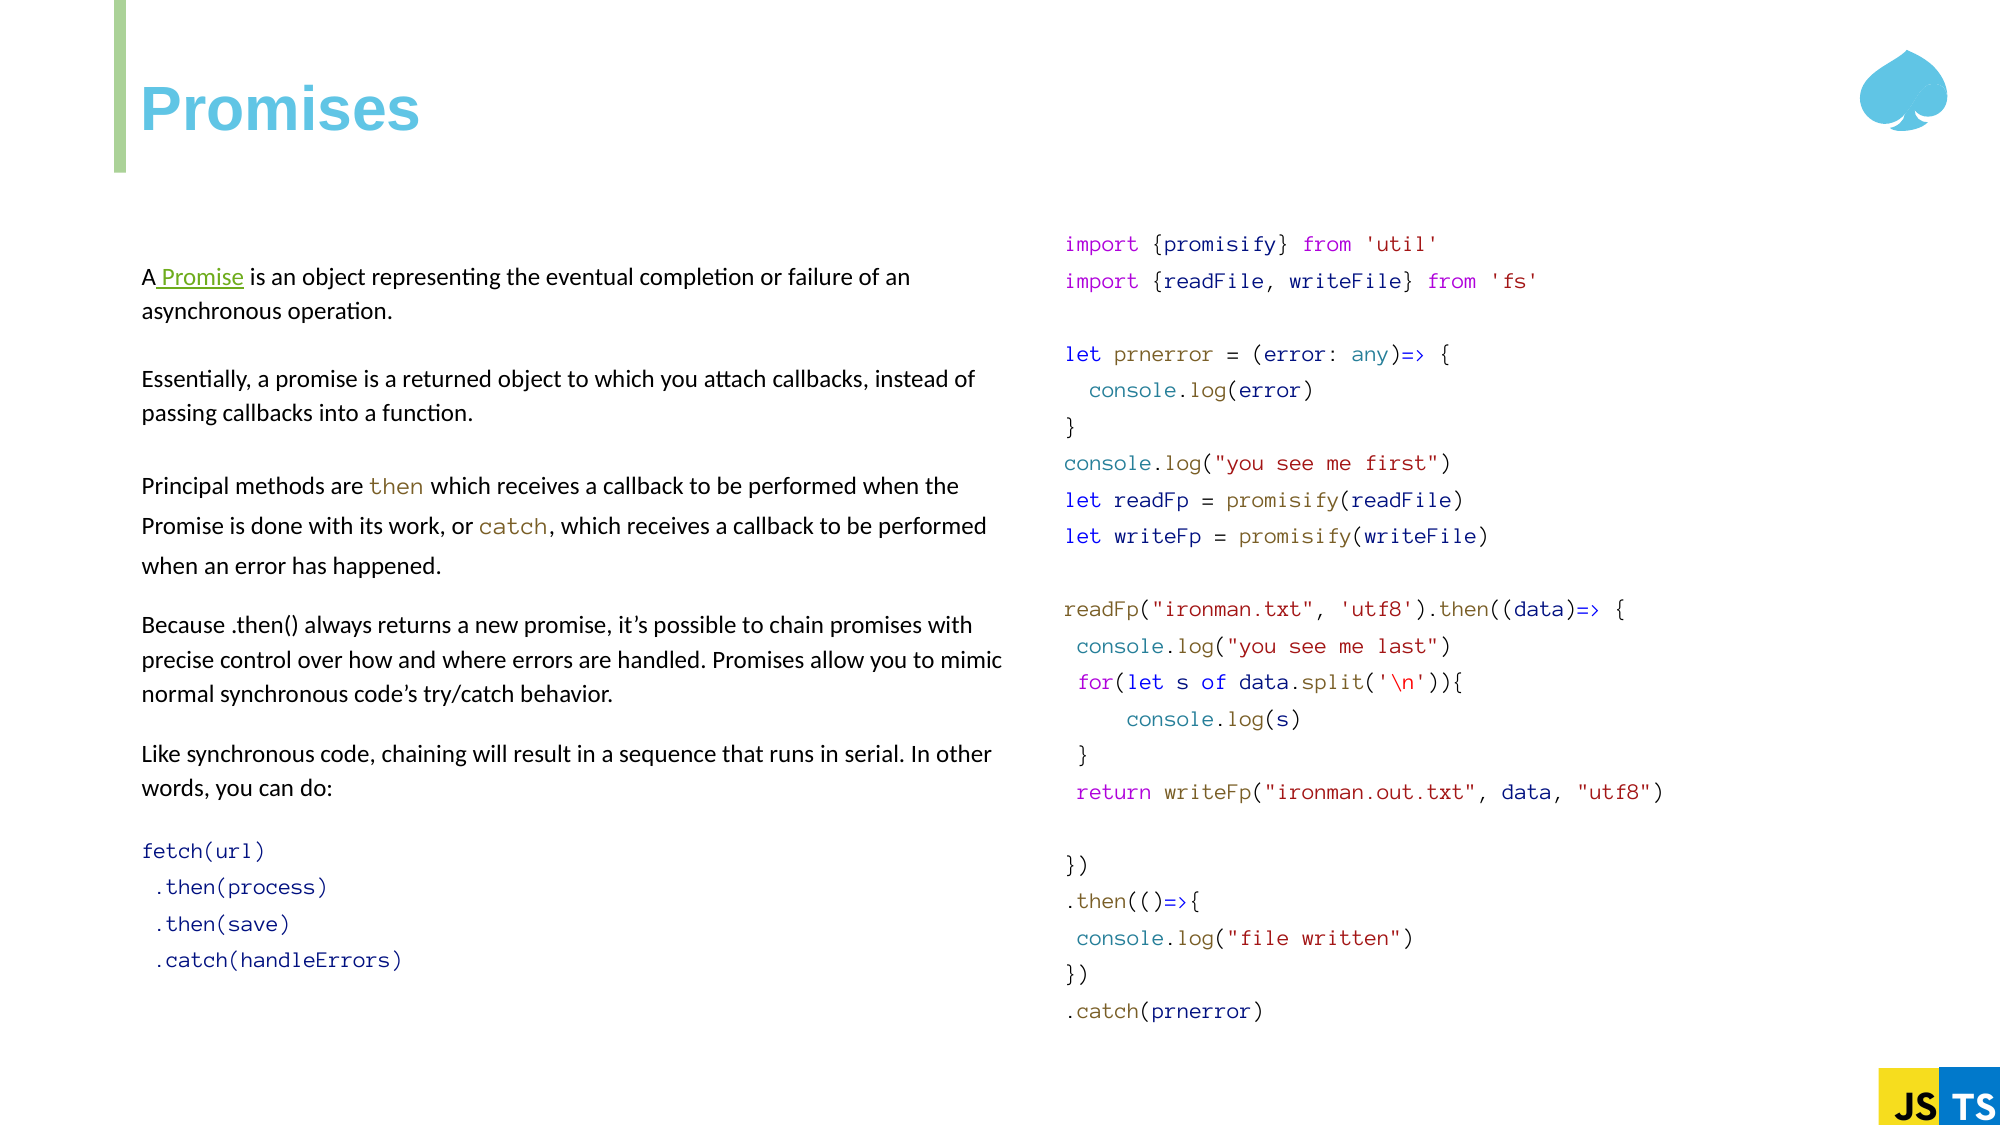

# Promises
import {promisify} from 'util'
import {readFile, writeFile} from 'fs'

let prnerror = (error: any)=> {
  console.log(error)
}
console.log("you see me first")
let readFp = promisify(readFile)
let writeFp = promisify(writeFile)

readFp("ironman.txt", 'utf8').then((data)=> {
 console.log("you see me last")
 for(let s of data.split('\n')){
     console.log(s)
 }
 return writeFp("ironman.out.txt", data, "utf8")

})
.then(()=>{
 console.log("file written")
})
.catch(prnerror)
A Promise is an object representing the eventual completion or failure of an asynchronous operation.
Essentially, a promise is a returned object to which you attach callbacks, instead of passing callbacks into a function.
Principal methods are then which receives a callback to be performed when the Promise is done with its work, or catch, which receives a callback to be performed when an error has happened.
Because .then() always returns a new promise, it’s possible to chain promises with precise control over how and where errors are handled. Promises allow you to mimic normal synchronous code’s try/catch behavior.
Like synchronous code, chaining will result in a sequence that runs in serial. In other words, you can do:
fetch(url)
 .then(process)
 .then(save)
 .catch(handleErrors)